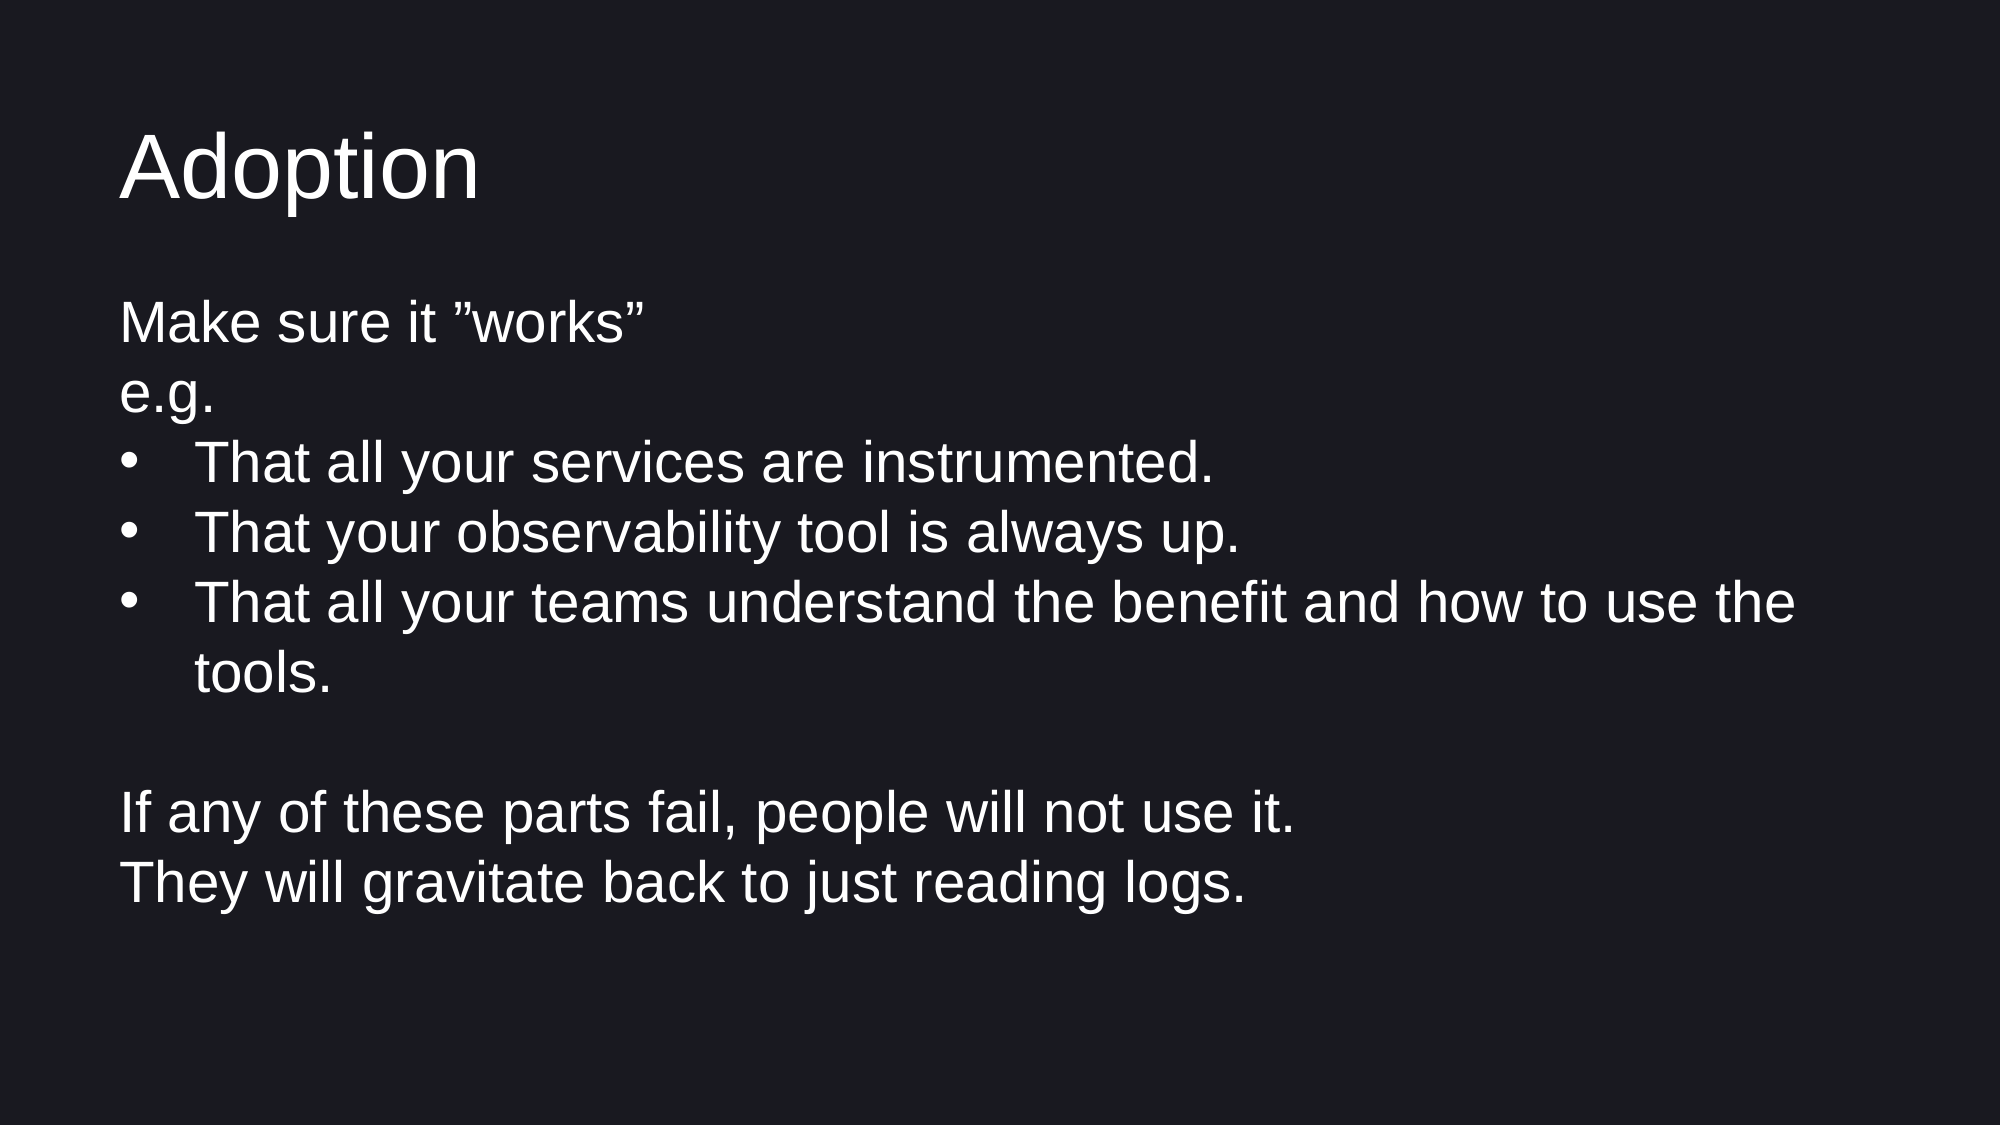

# Adoption
Make sure it ”works”
e.g.
That all your services are instrumented.
That your observability tool is always up.
That all your teams understand the benefit and how to use the tools.

If any of these parts fail, people will not use it.
They will gravitate back to just reading logs.